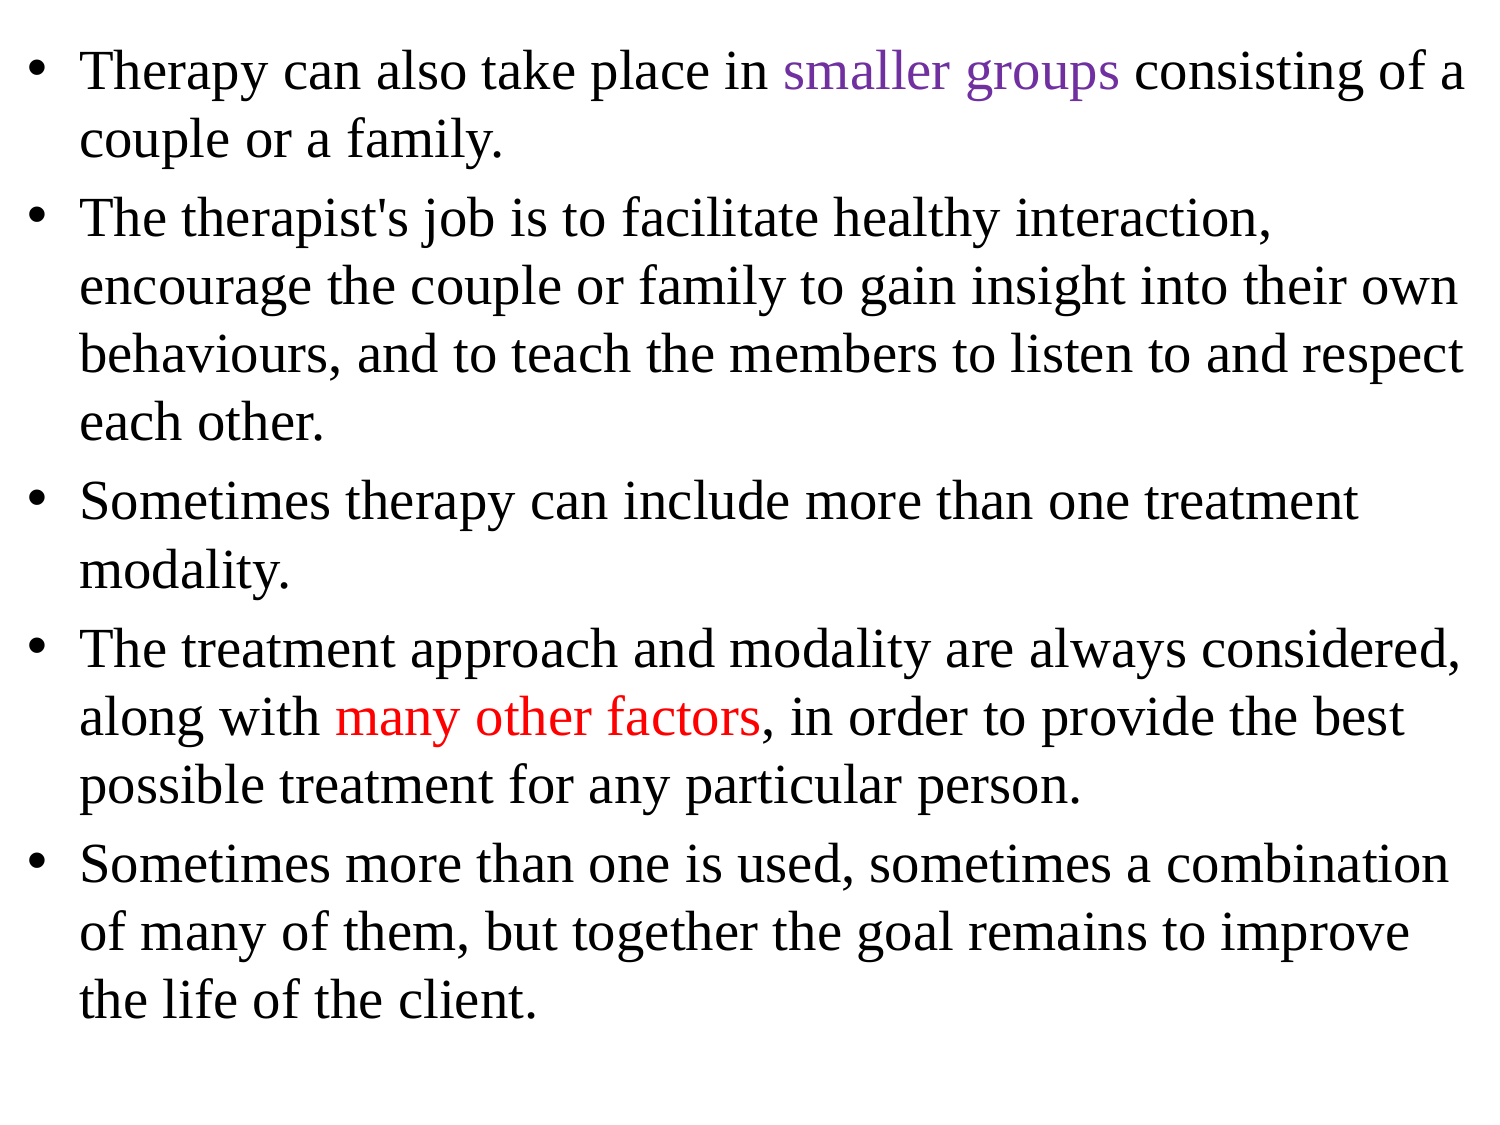

Therapy can also take place in smaller groups consisting of a couple or a family.
The therapist's job is to facilitate healthy interaction, encourage the couple or family to gain insight into their own behaviours, and to teach the members to listen to and respect each other.
Sometimes therapy can include more than one treatment modality.
The treatment approach and modality are always considered, along with many other factors, in order to provide the best possible treatment for any particular person.
Sometimes more than one is used, sometimes a combination of many of them, but together the goal remains to improve the life of the client.